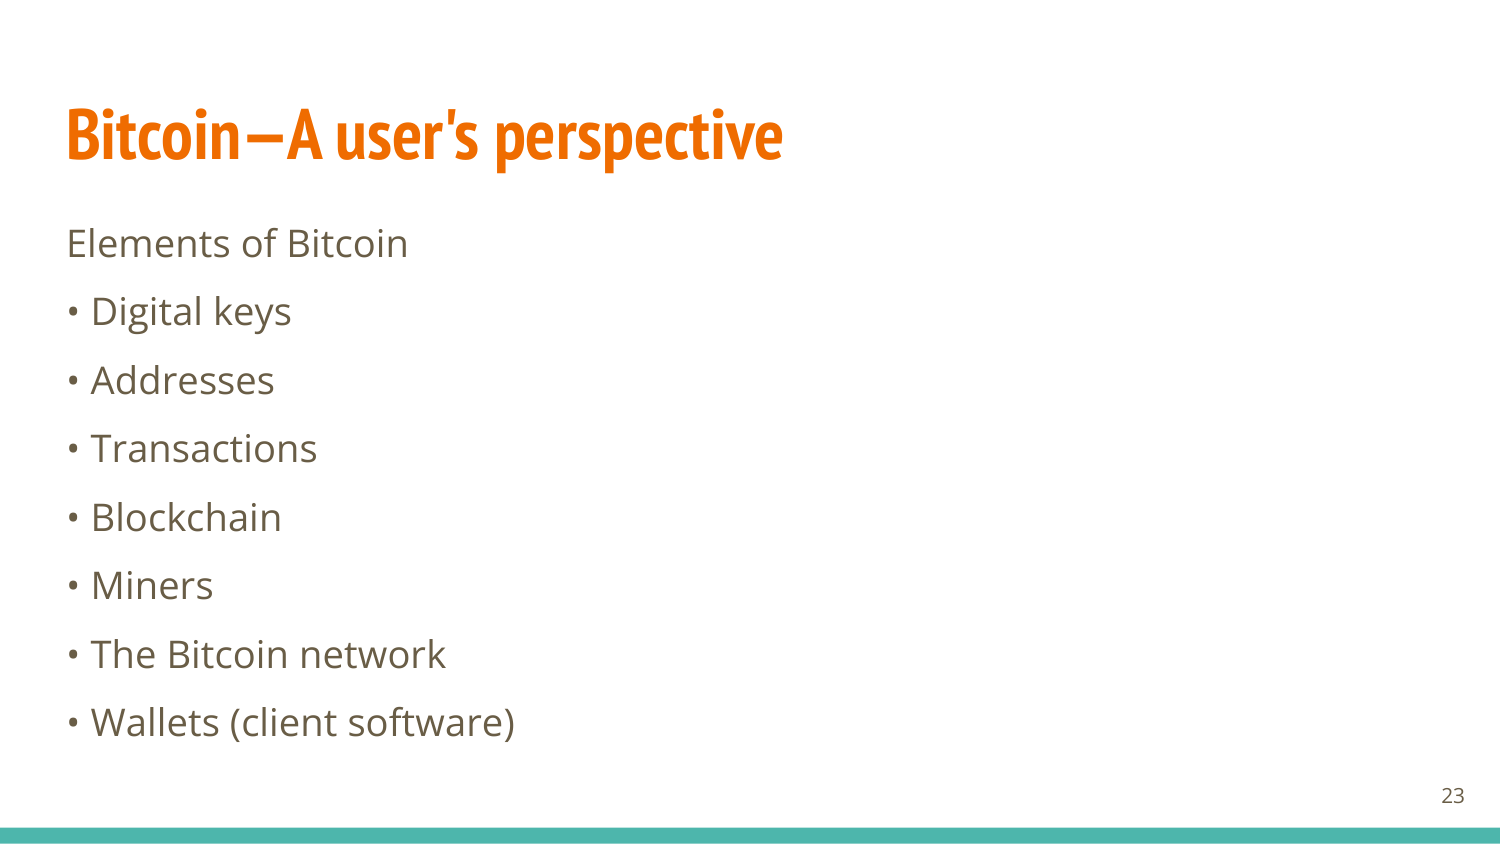

# Bitcoin—A user's perspective
Elements of Bitcoin
• Digital keys
• Addresses
• Transactions
• Blockchain
• Miners
• The Bitcoin network
• Wallets (client software)

23